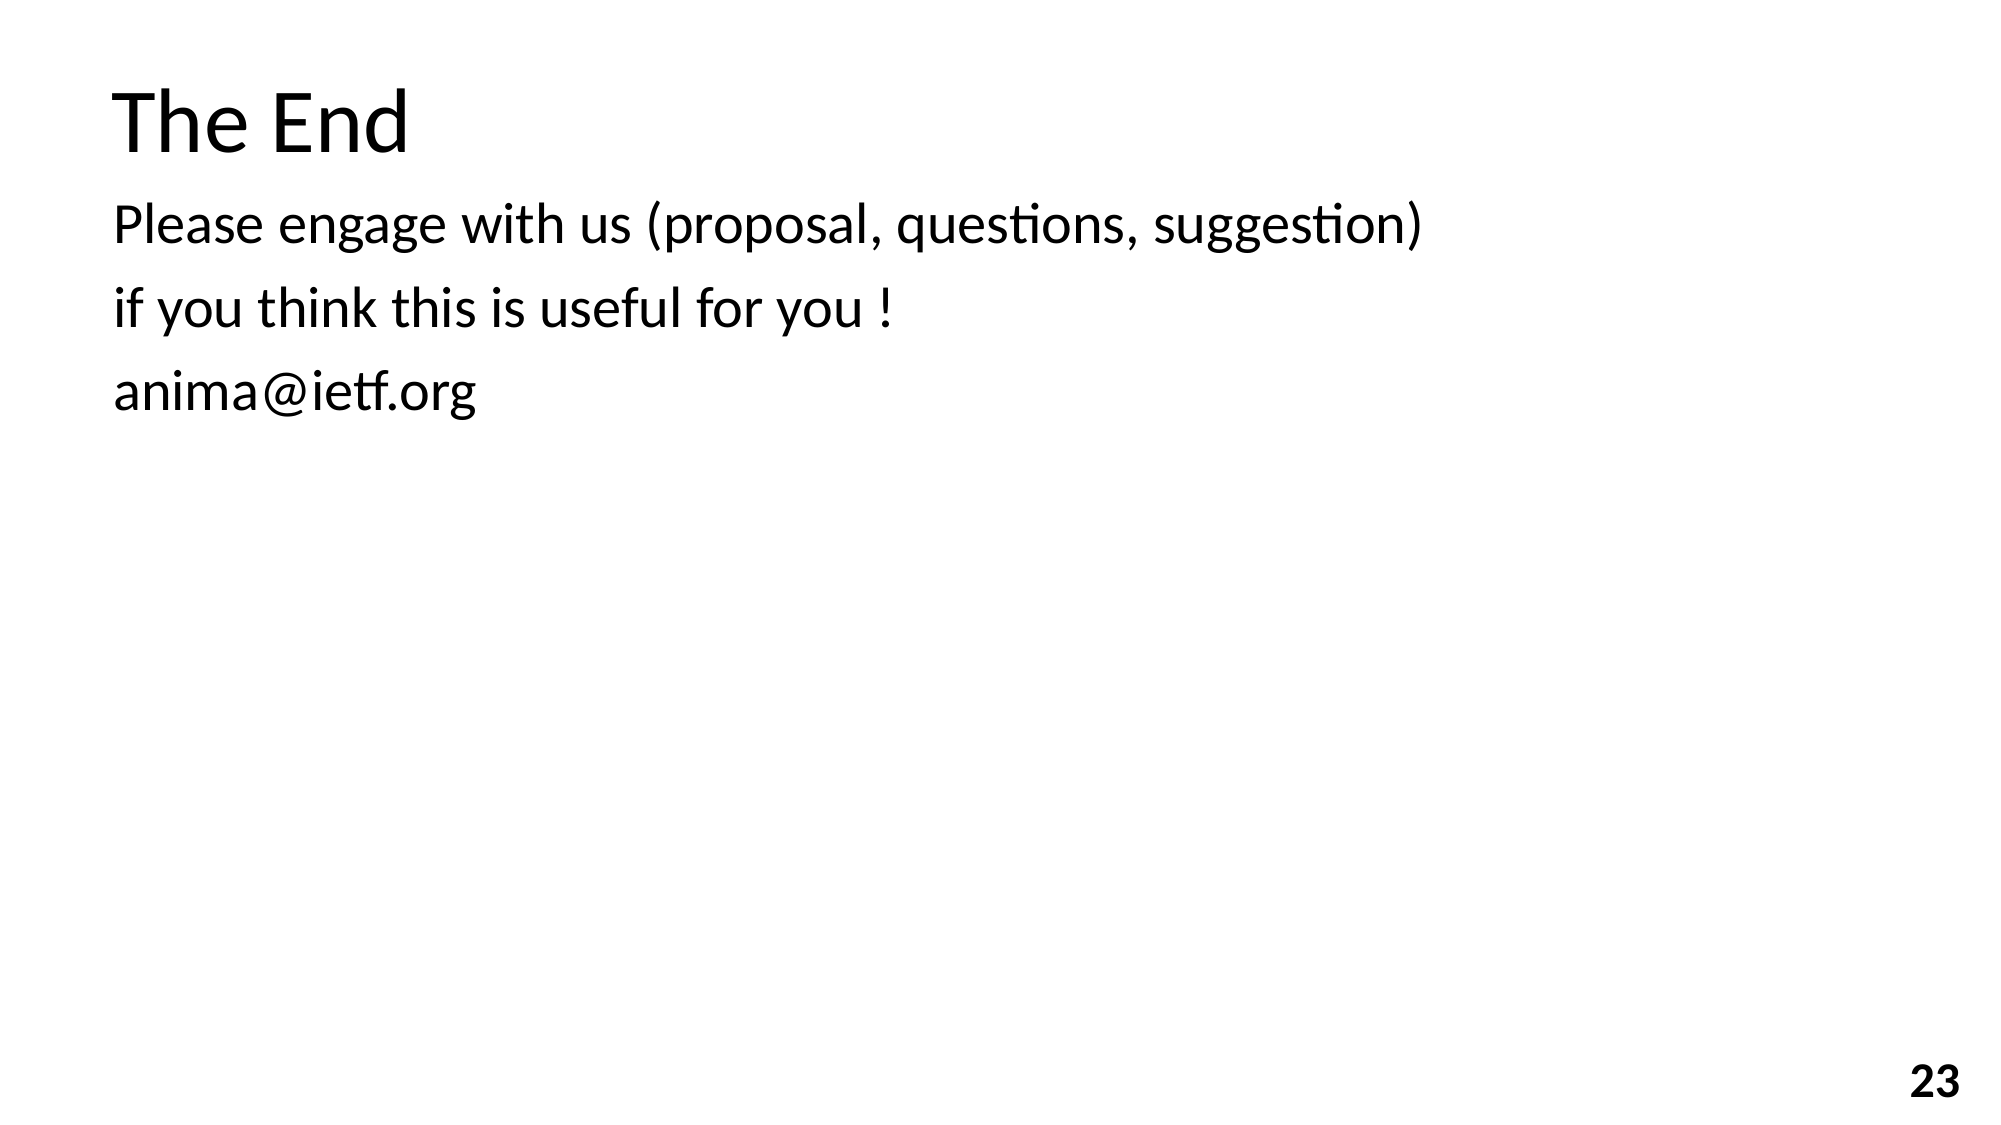

The End
Please engage with us (proposal, questions, suggestion)
if you think this is useful for you !
anima@ietf.org